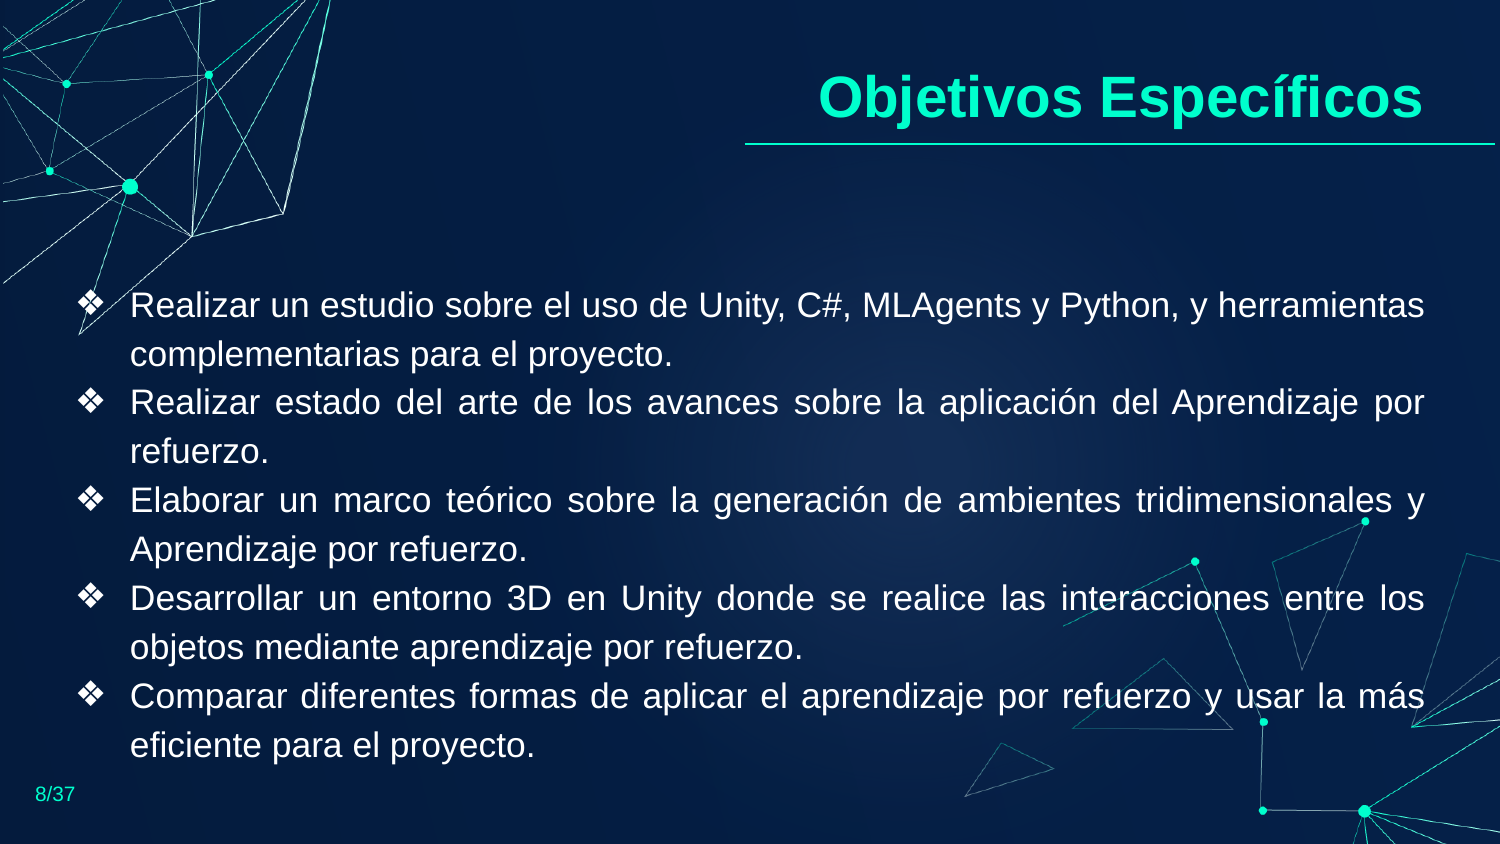

# Objetivos Específicos
Realizar un estudio sobre el uso de Unity, C#, MLAgents y Python, y herramientas complementarias para el proyecto.
Realizar estado del arte de los avances sobre la aplicación del Aprendizaje por refuerzo.
Elaborar un marco teórico sobre la generación de ambientes tridimensionales y Aprendizaje por refuerzo.
Desarrollar un entorno 3D en Unity donde se realice las interacciones entre los objetos mediante aprendizaje por refuerzo.
Comparar diferentes formas de aplicar el aprendizaje por refuerzo y usar la más eficiente para el proyecto.
8/37